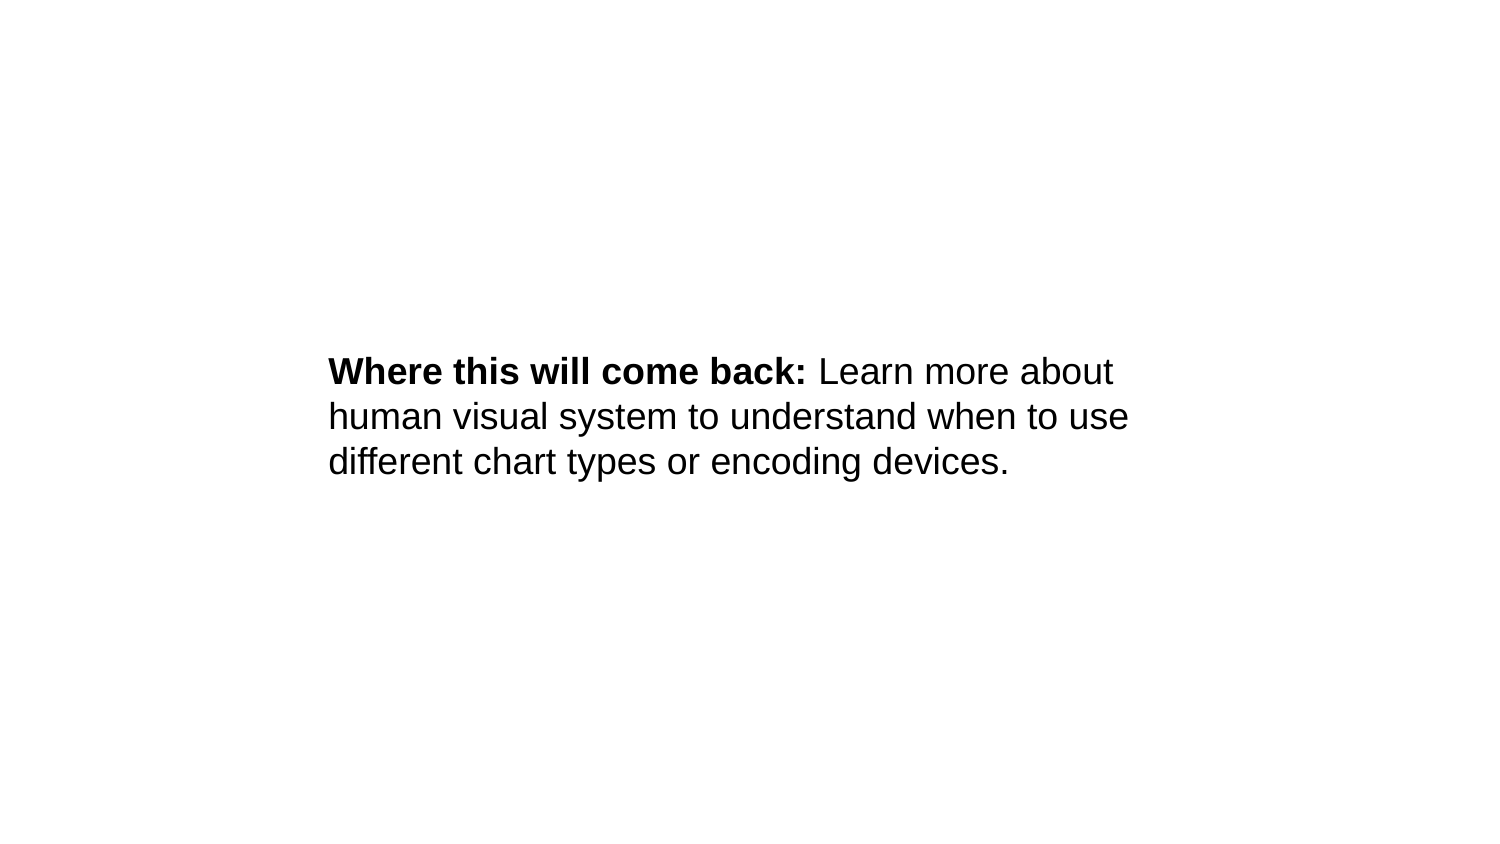

Where this will come back: Learn more about human visual system to understand when to use different chart types or encoding devices.